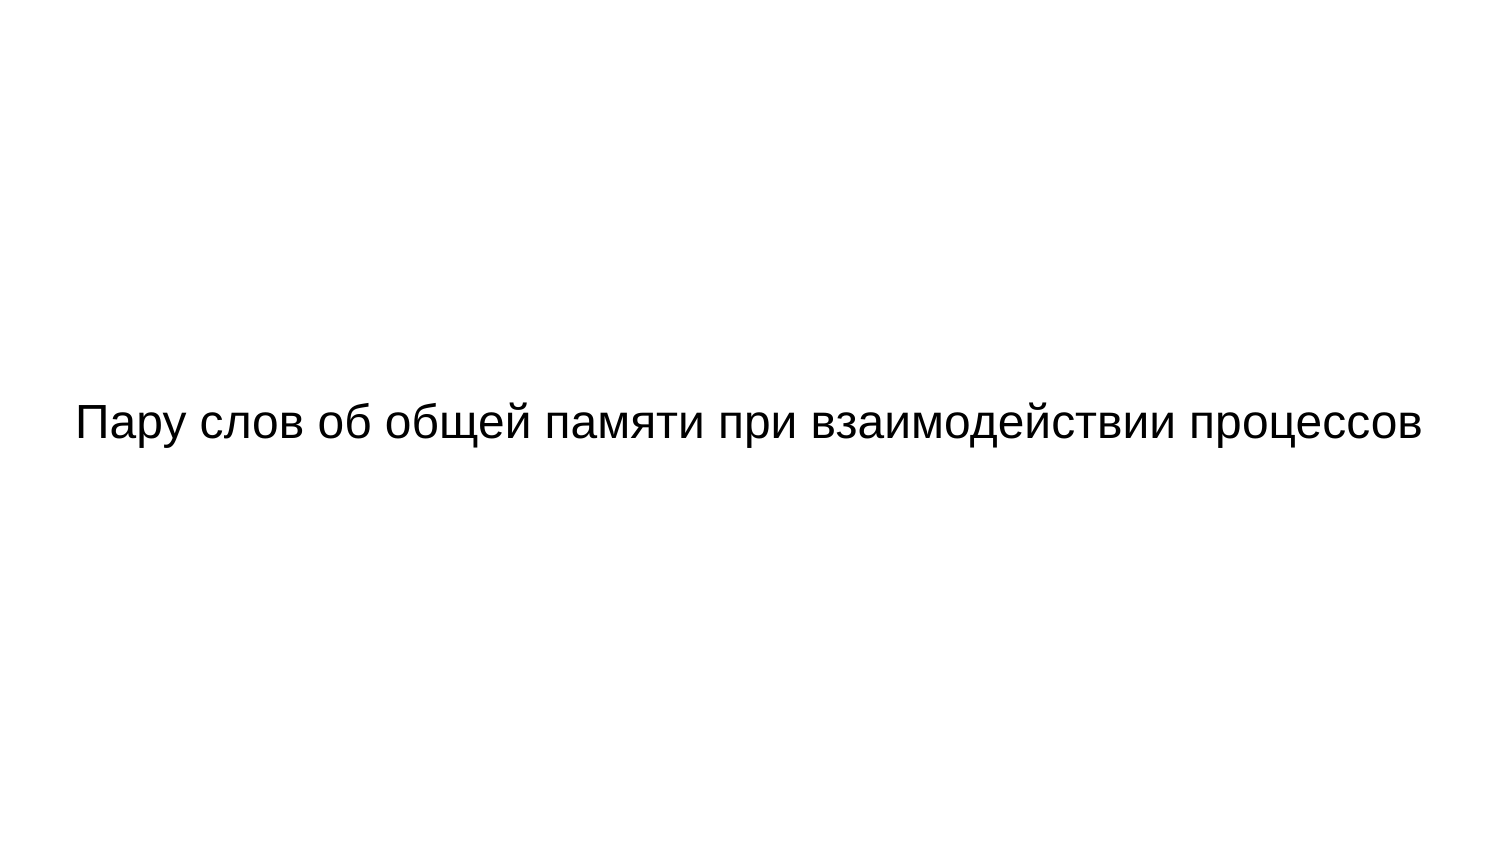

# Пару слов об общей памяти при взаимодействии процессов